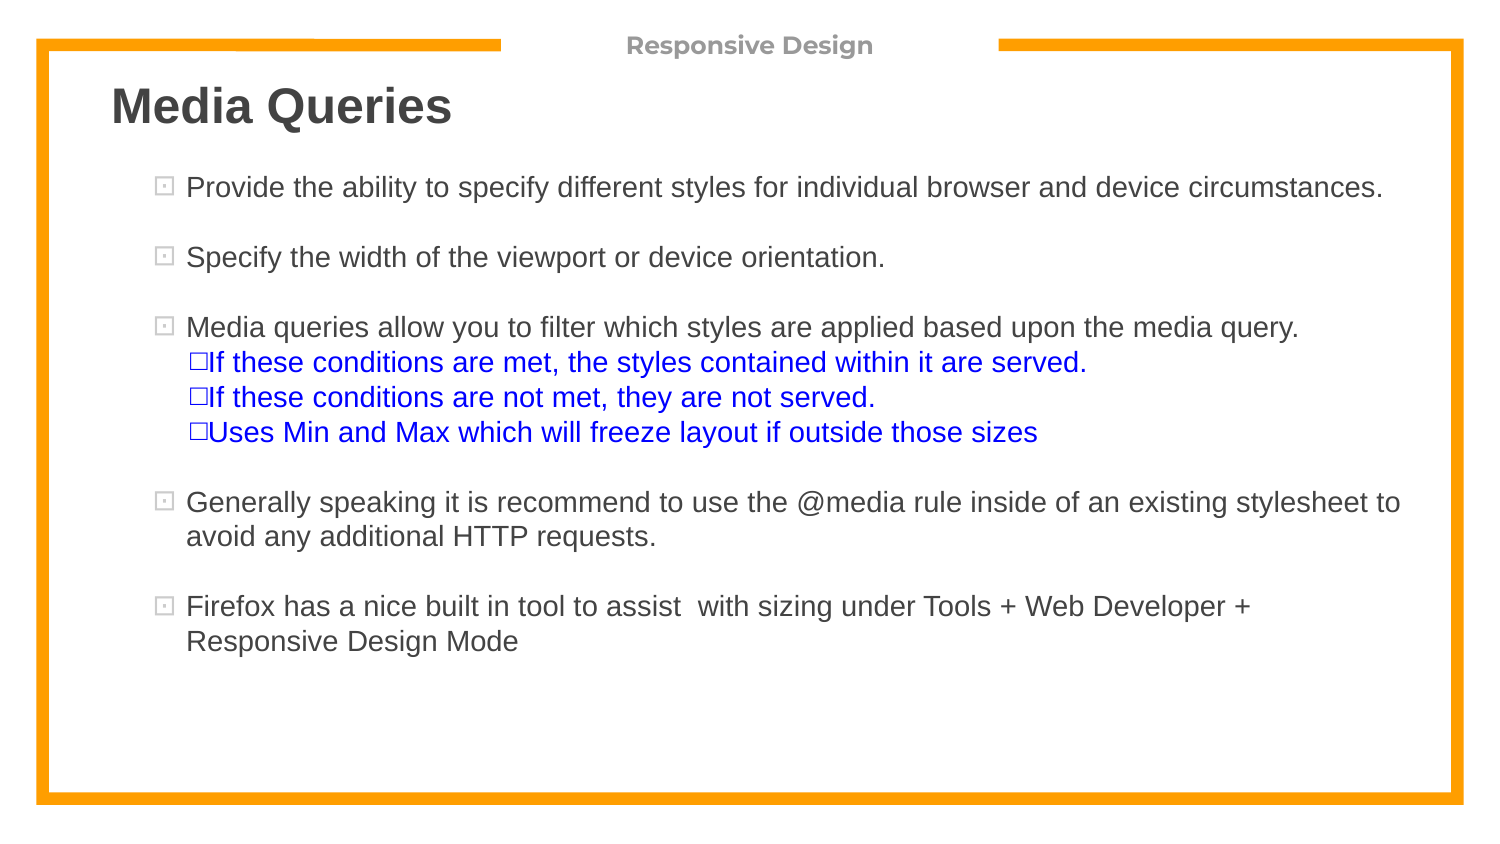

# Responsive Design
Media Queries

Provide the ability to specify different styles for individual browser and device circumstances.

Specify the width of the viewport or device orientation.

Media queries allow you to filter which styles are applied based upon the media query.
If these conditions are met, the styles contained within it are served.
If these conditions are not met, they are not served.
Uses Min and Max which will freeze layout if outside those sizes

Generally speaking it is recommend to use the @media rule inside of an existing stylesheet to avoid any additional HTTP requests.

Firefox has a nice built in tool to assist  with sizing under Tools + Web Developer + Responsive Design Mode